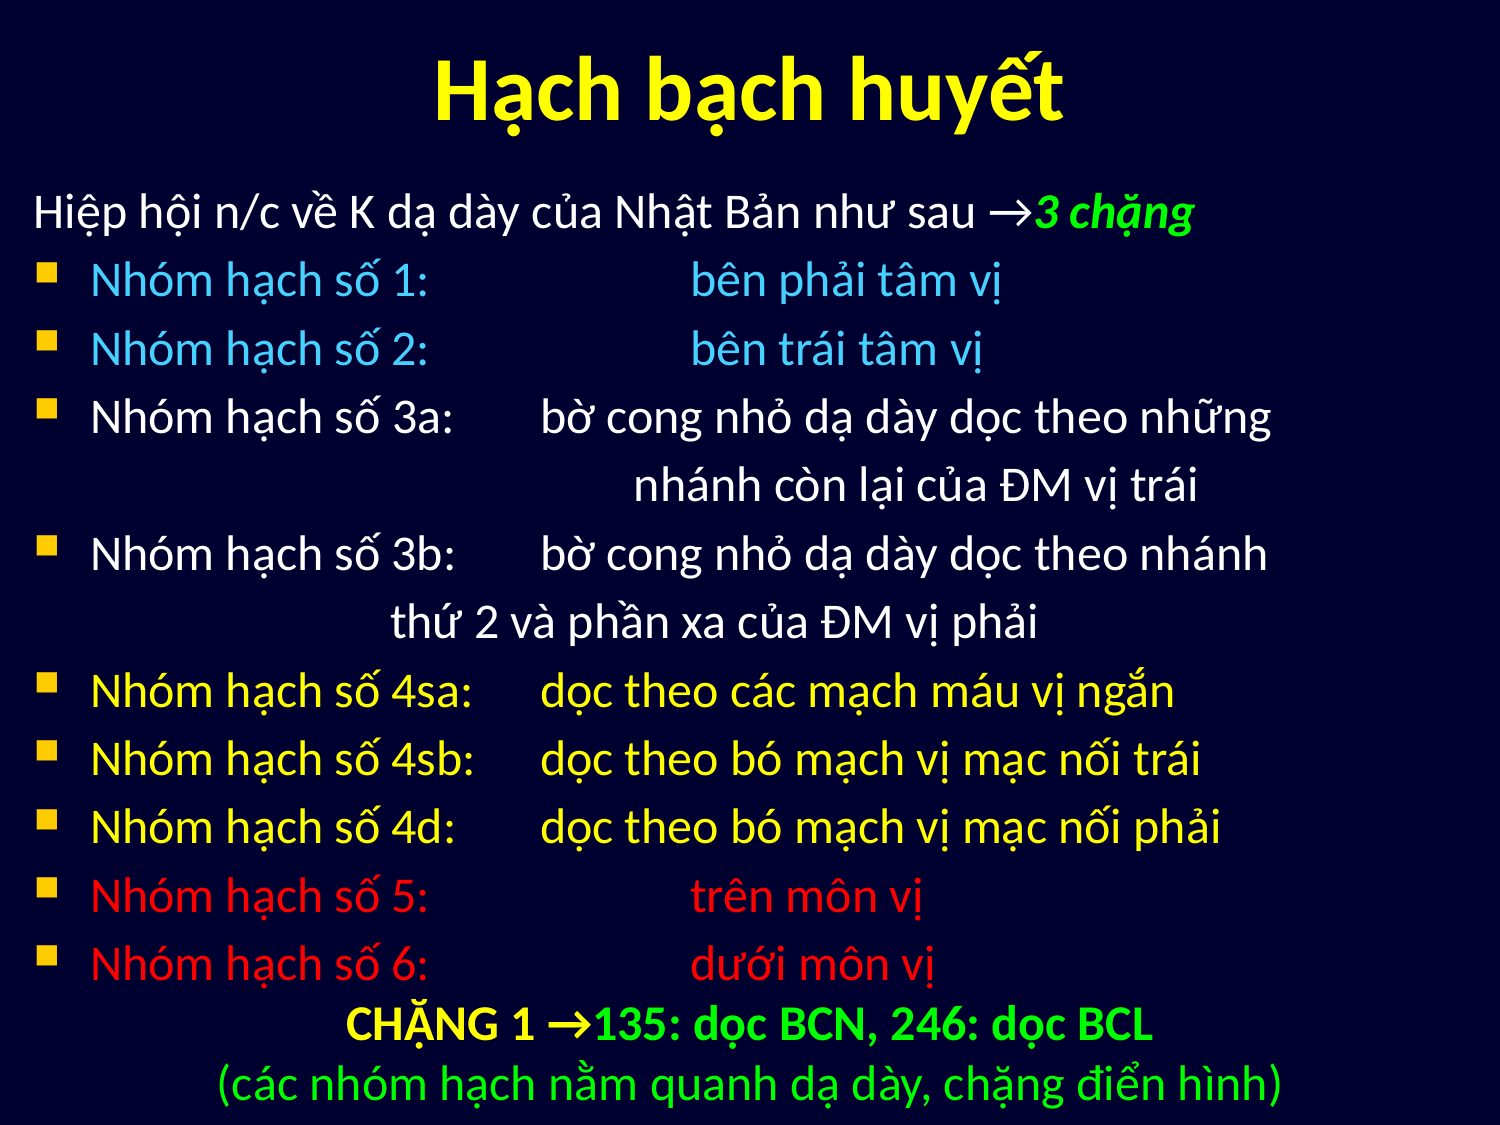

# Hạch bạch huyết
Hiệp hội n/c về K dạ dày của Nhật Bản như sau →3 chặng
Nhóm hạch số 1:	  	bên phải tâm vị
Nhóm hạch số 2: 	  	bên trái tâm vị
Nhóm hạch số 3a:	bờ cong nhỏ dạ dày dọc theo những
				nhánh còn lại của ĐM vị trái
Nhóm hạch số 3b: 	bờ cong nhỏ dạ dày dọc theo nhánh 				thứ 2 và phần xa của ĐM vị phải
Nhóm hạch số 4sa: 	dọc theo các mạch máu vị ngắn
Nhóm hạch số 4sb: 	dọc theo bó mạch vị mạc nối trái
Nhóm hạch số 4d:	dọc theo bó mạch vị mạc nối phải
Nhóm hạch số 5:	 	trên môn vị
Nhóm hạch số 6:	 	dưới môn vị
CHẶNG 1 →135: dọc BCN, 246: dọc BCL
(các nhóm hạch nằm quanh dạ dày, chặng điển hình)